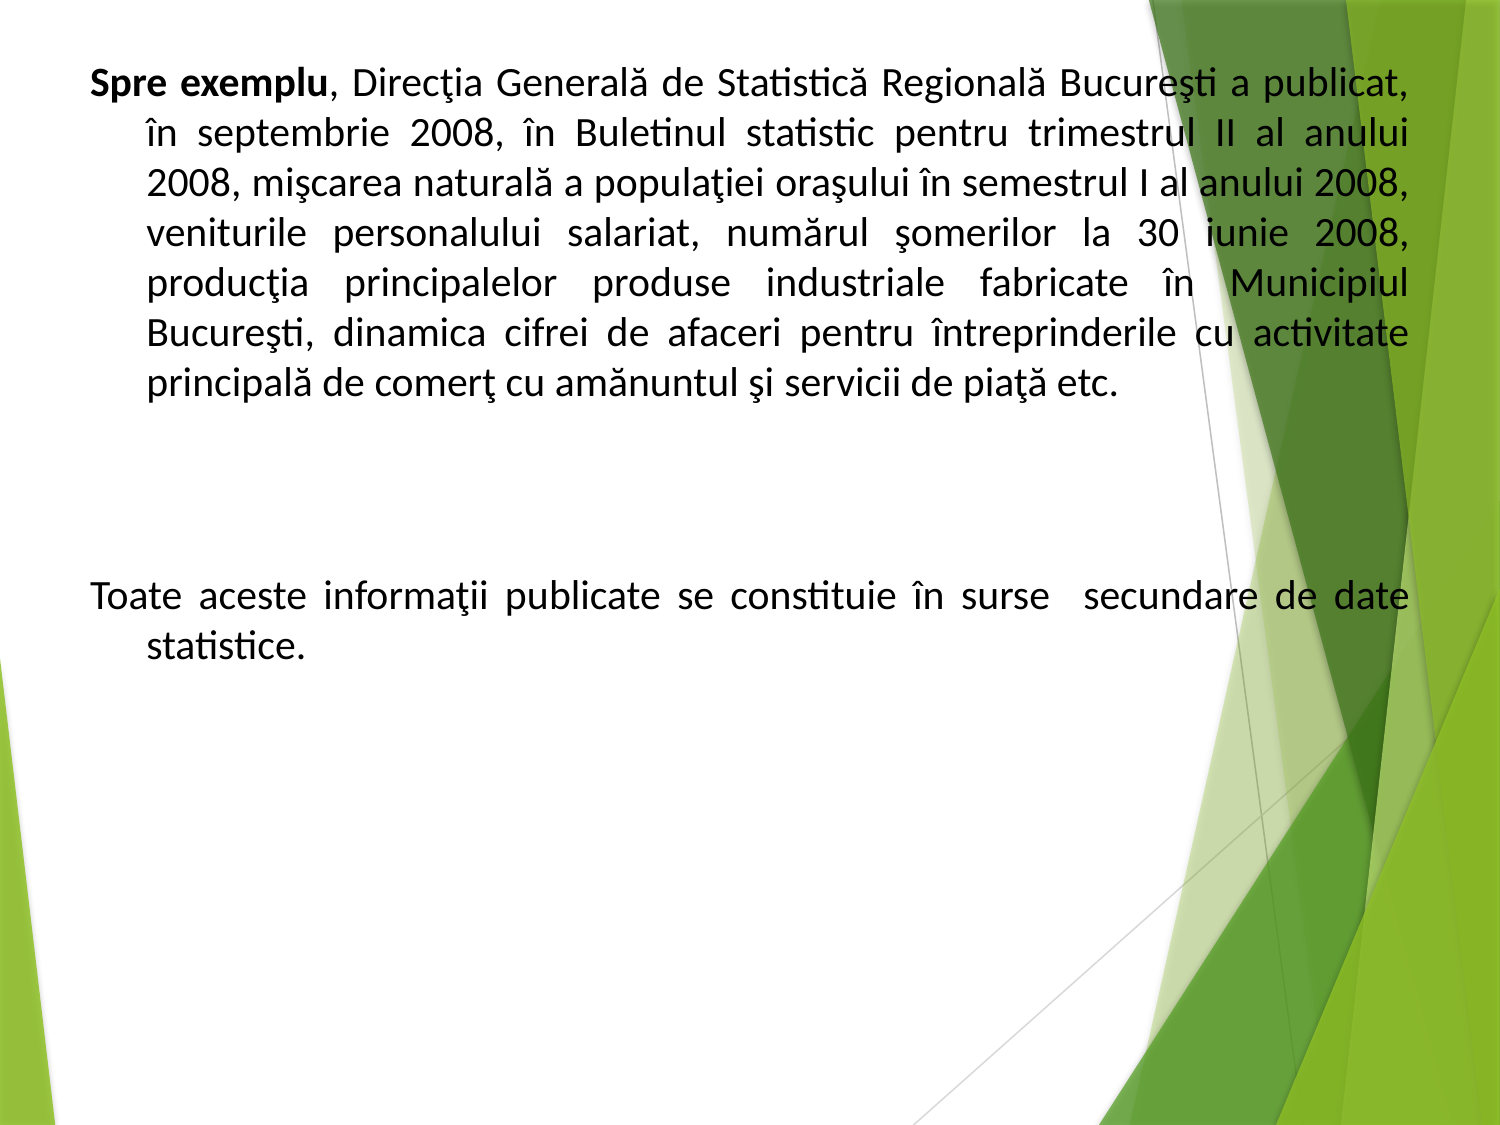

Spre exemplu, Direcţia Generală de Statistică Regională Bucureşti a publicat, în septembrie 2008, în Buletinul statistic pentru trimestrul II al anului 2008, mişcarea naturală a populaţiei oraşului în semestrul I al anului 2008, veniturile personalului salariat, numărul şomerilor la 30 iunie 2008, producţia principalelor produse industriale fabricate în Municipiul Bucureşti, dinamica cifrei de afaceri pentru întreprinderile cu activitate principală de comerţ cu amănuntul şi servicii de piaţă etc.

Toate aceste informaţii publicate se constituie în surse  secundare de date statistice.